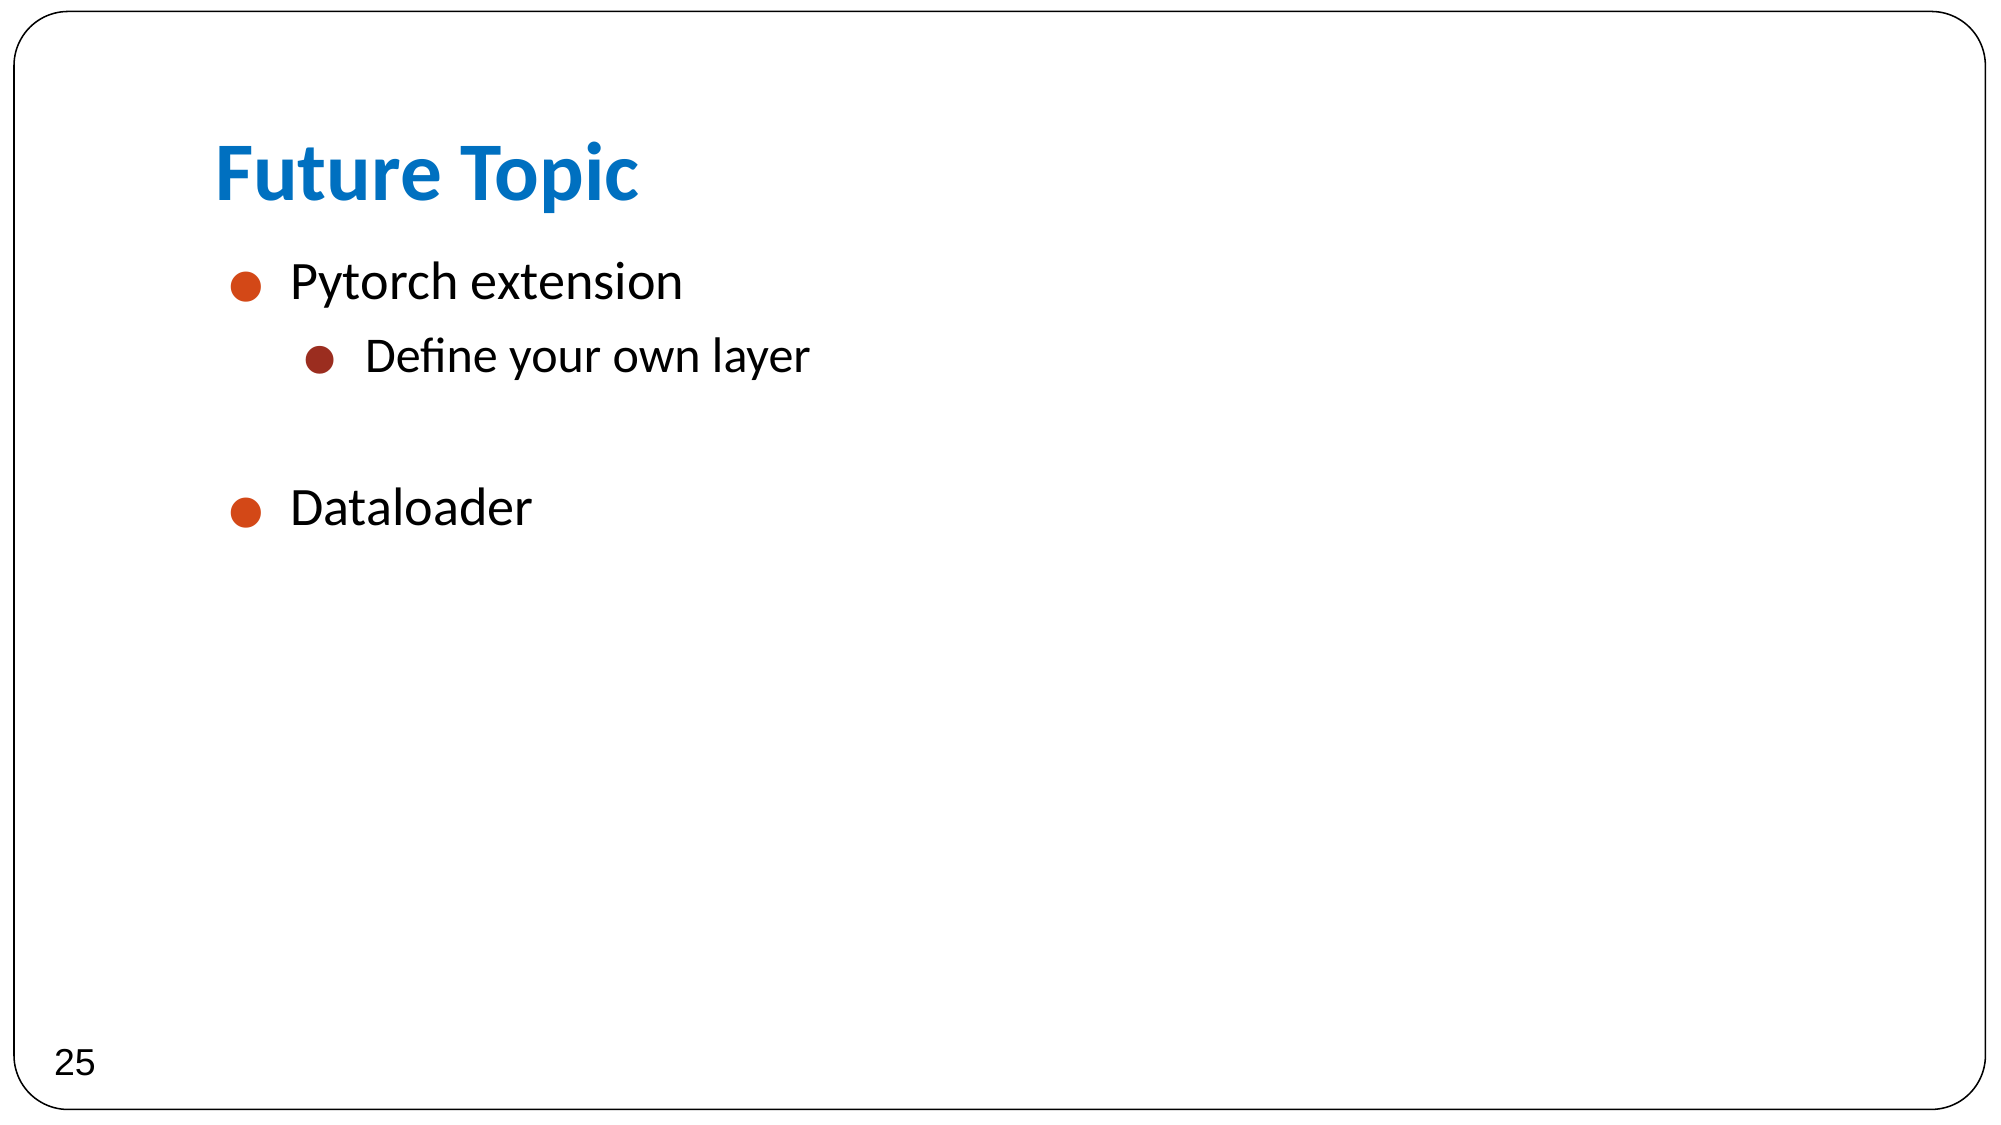

# Future Topic
Pytorch extension
Define your own layer

Dataloader